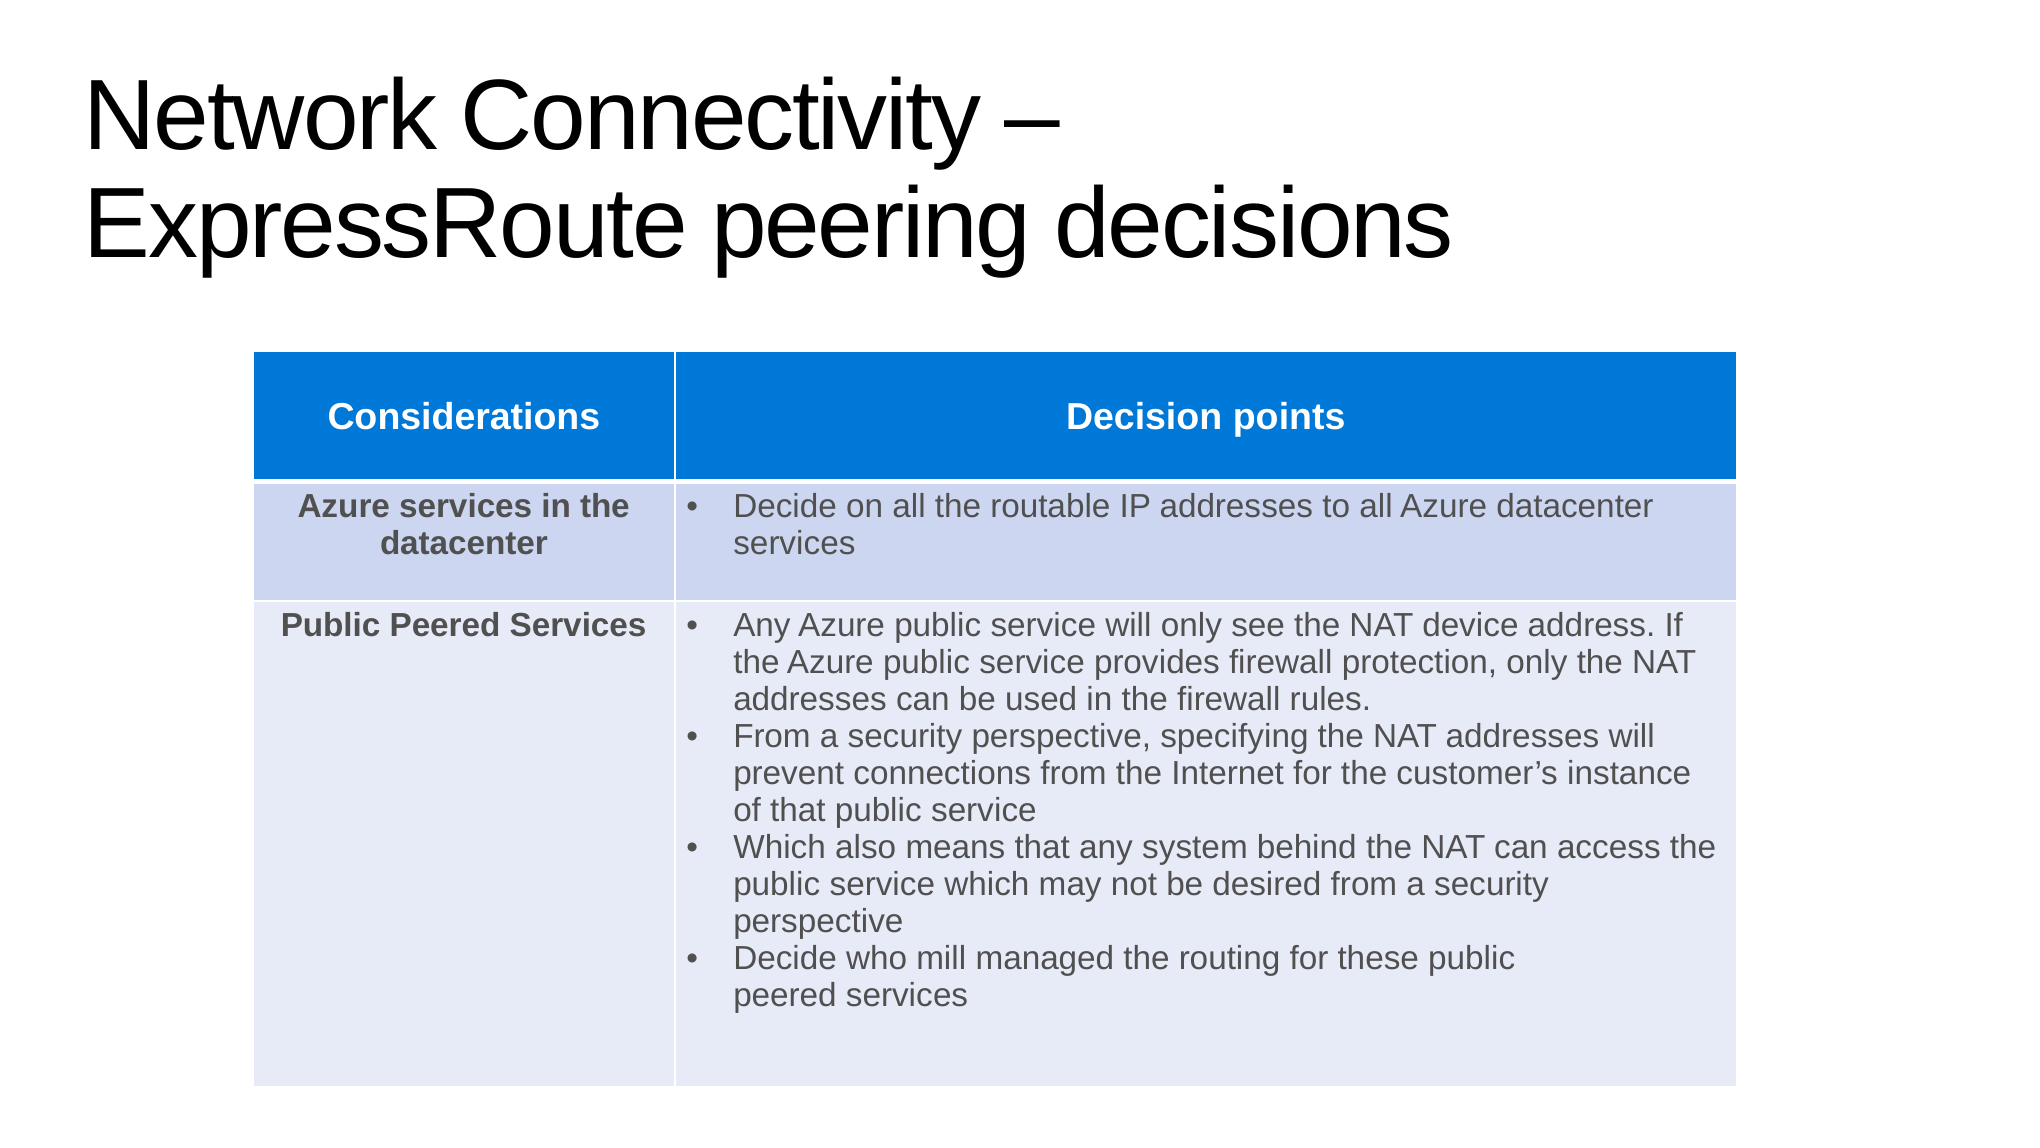

# Network Connectivity –                  ExpressRoute peering decisions
| Considerations | Decision points |
| --- | --- |
| Azure services in the datacenter | Decide on all the routable IP addresses to all Azure datacenter services |
| Public Peered Services | Any Azure public service will only see the NAT device address. If the Azure public service provides firewall protection, only the NAT addresses can be used in the firewall rules. From a security perspective, specifying the NAT addresses will prevent connections from the Internet for the customer’s instance of that public service Which also means that any system behind the NAT can access the public service which may not be desired from a security perspective Decide who mill managed the routing for these public peered services |